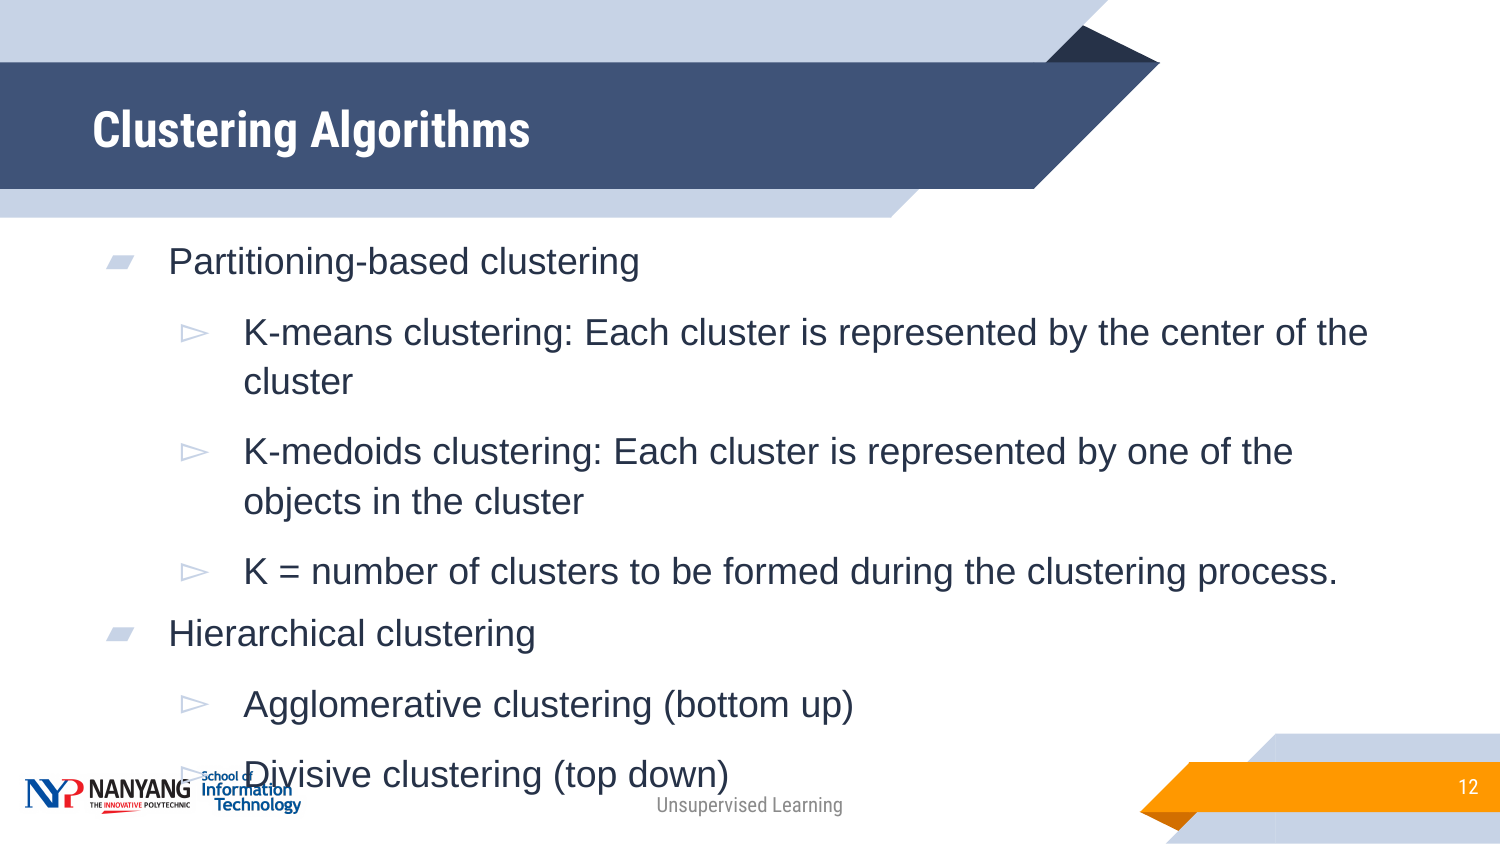

# Clustering Algorithms
Partitioning-based clustering
K-means clustering: Each cluster is represented by the center of the cluster
K-medoids clustering: Each cluster is represented by one of the objects in the cluster
K = number of clusters to be formed during the clustering process.
Hierarchical clustering
Agglomerative clustering (bottom up)
Divisive clustering (top down)

12
Unsupervised Learning